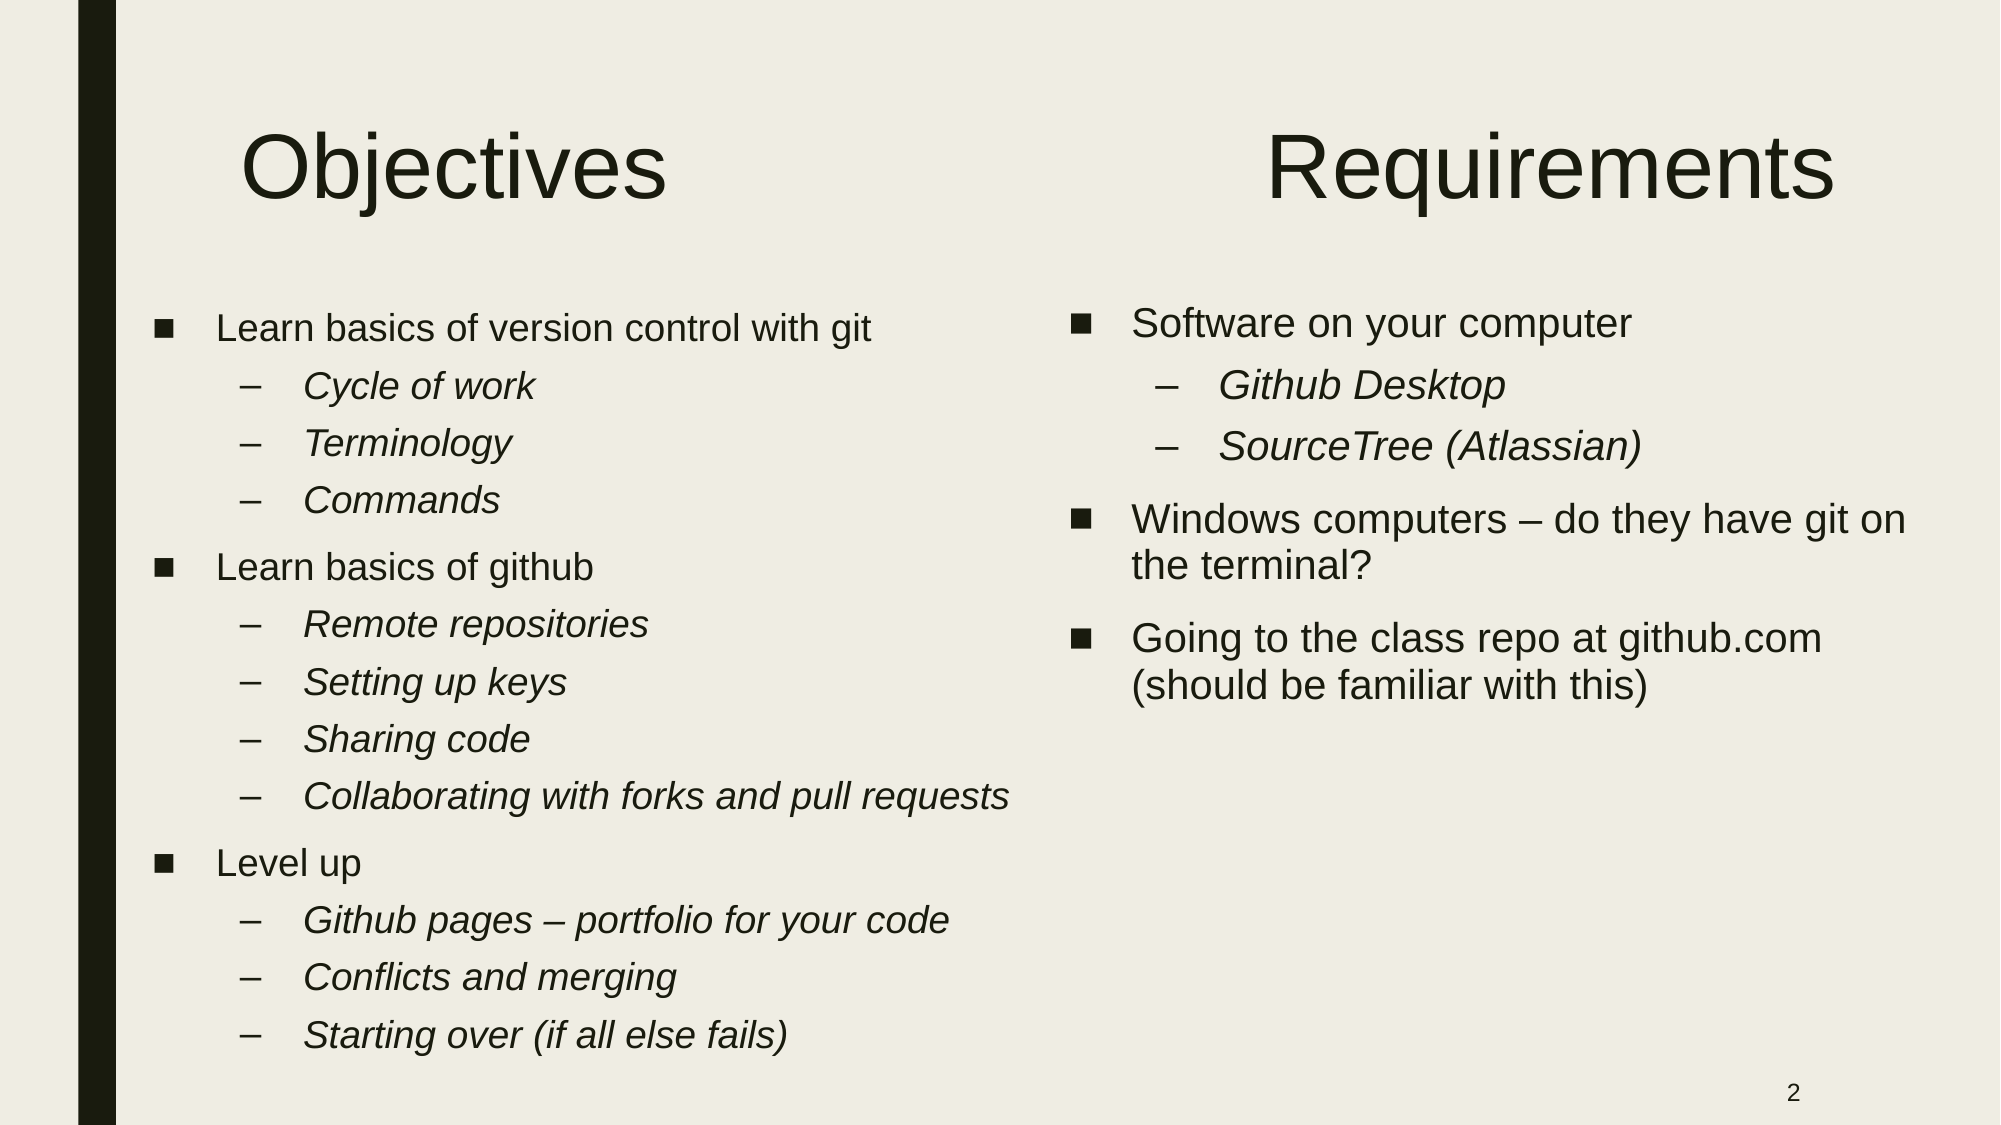

# Objectives
Requirements
Software on your computer
Github Desktop
SourceTree (Atlassian)
Windows computers – do they have git on the terminal?
Going to the class repo at github.com (should be familiar with this)

Learn basics of version control with git
Cycle of work
Terminology
Commands
Learn basics of github
Remote repositories
Setting up keys
Sharing code
Collaborating with forks and pull requests
Level up
Github pages – portfolio for your code
Conflicts and merging
Starting over (if all else fails)
2